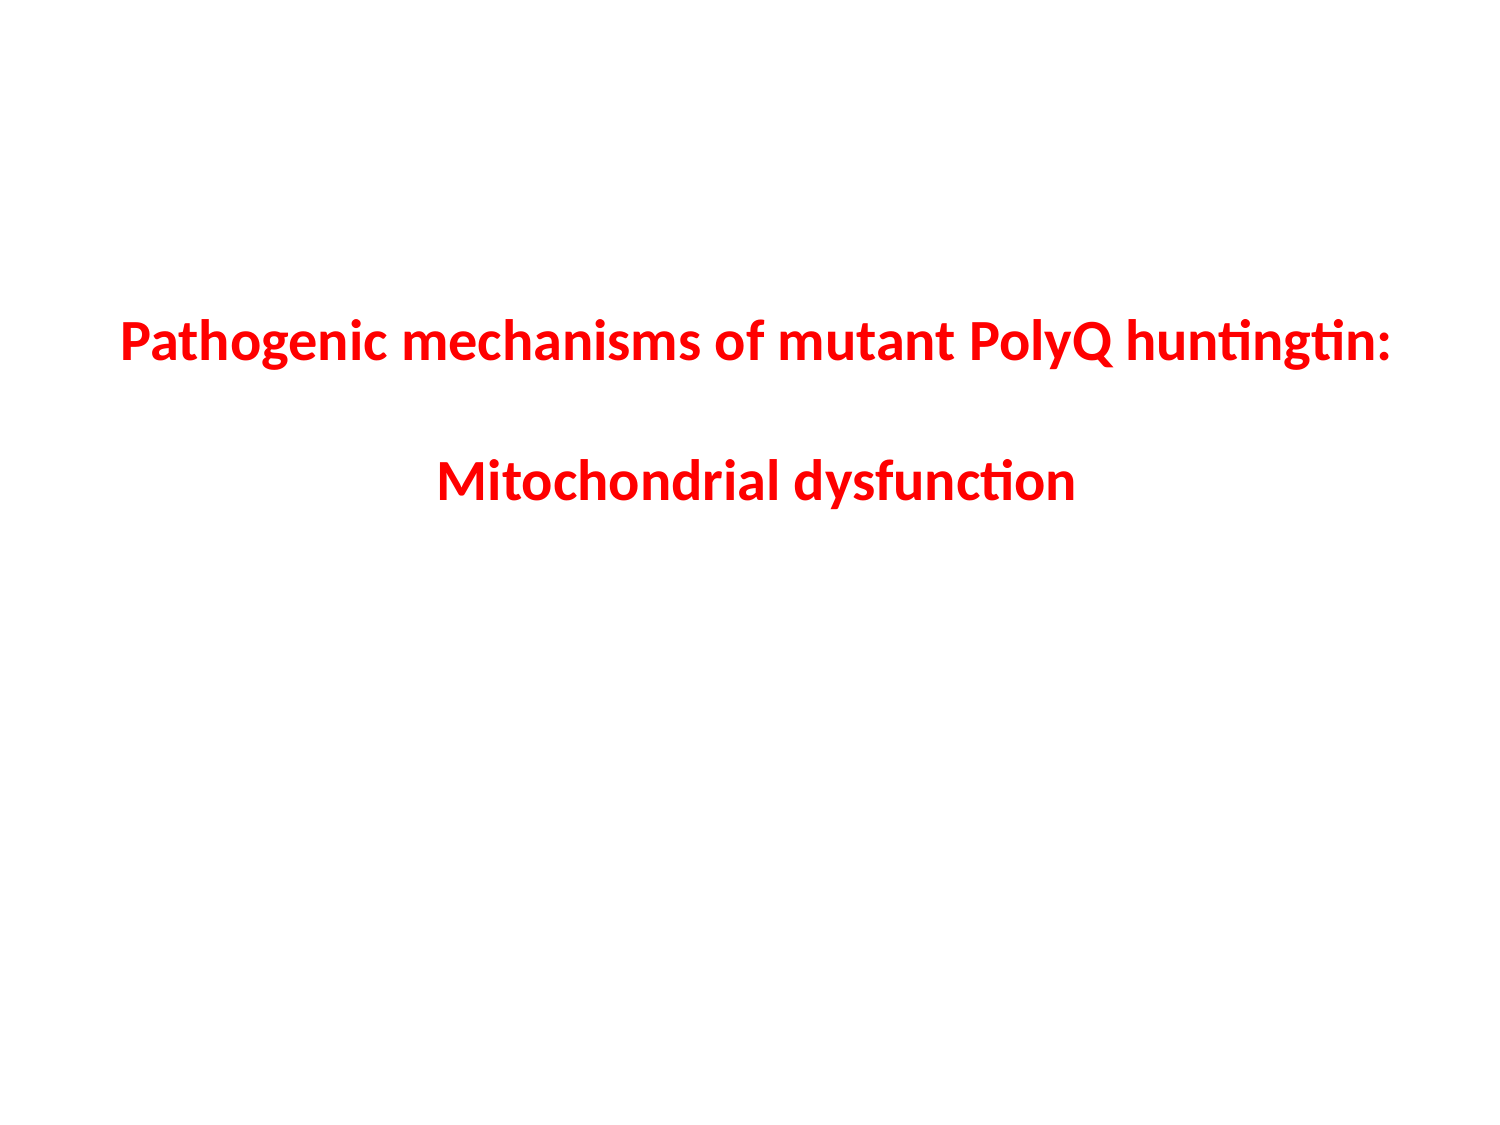

Pathogenic mechanisms of mutant PolyQ huntingtin:

Mitochondrial dysfunction